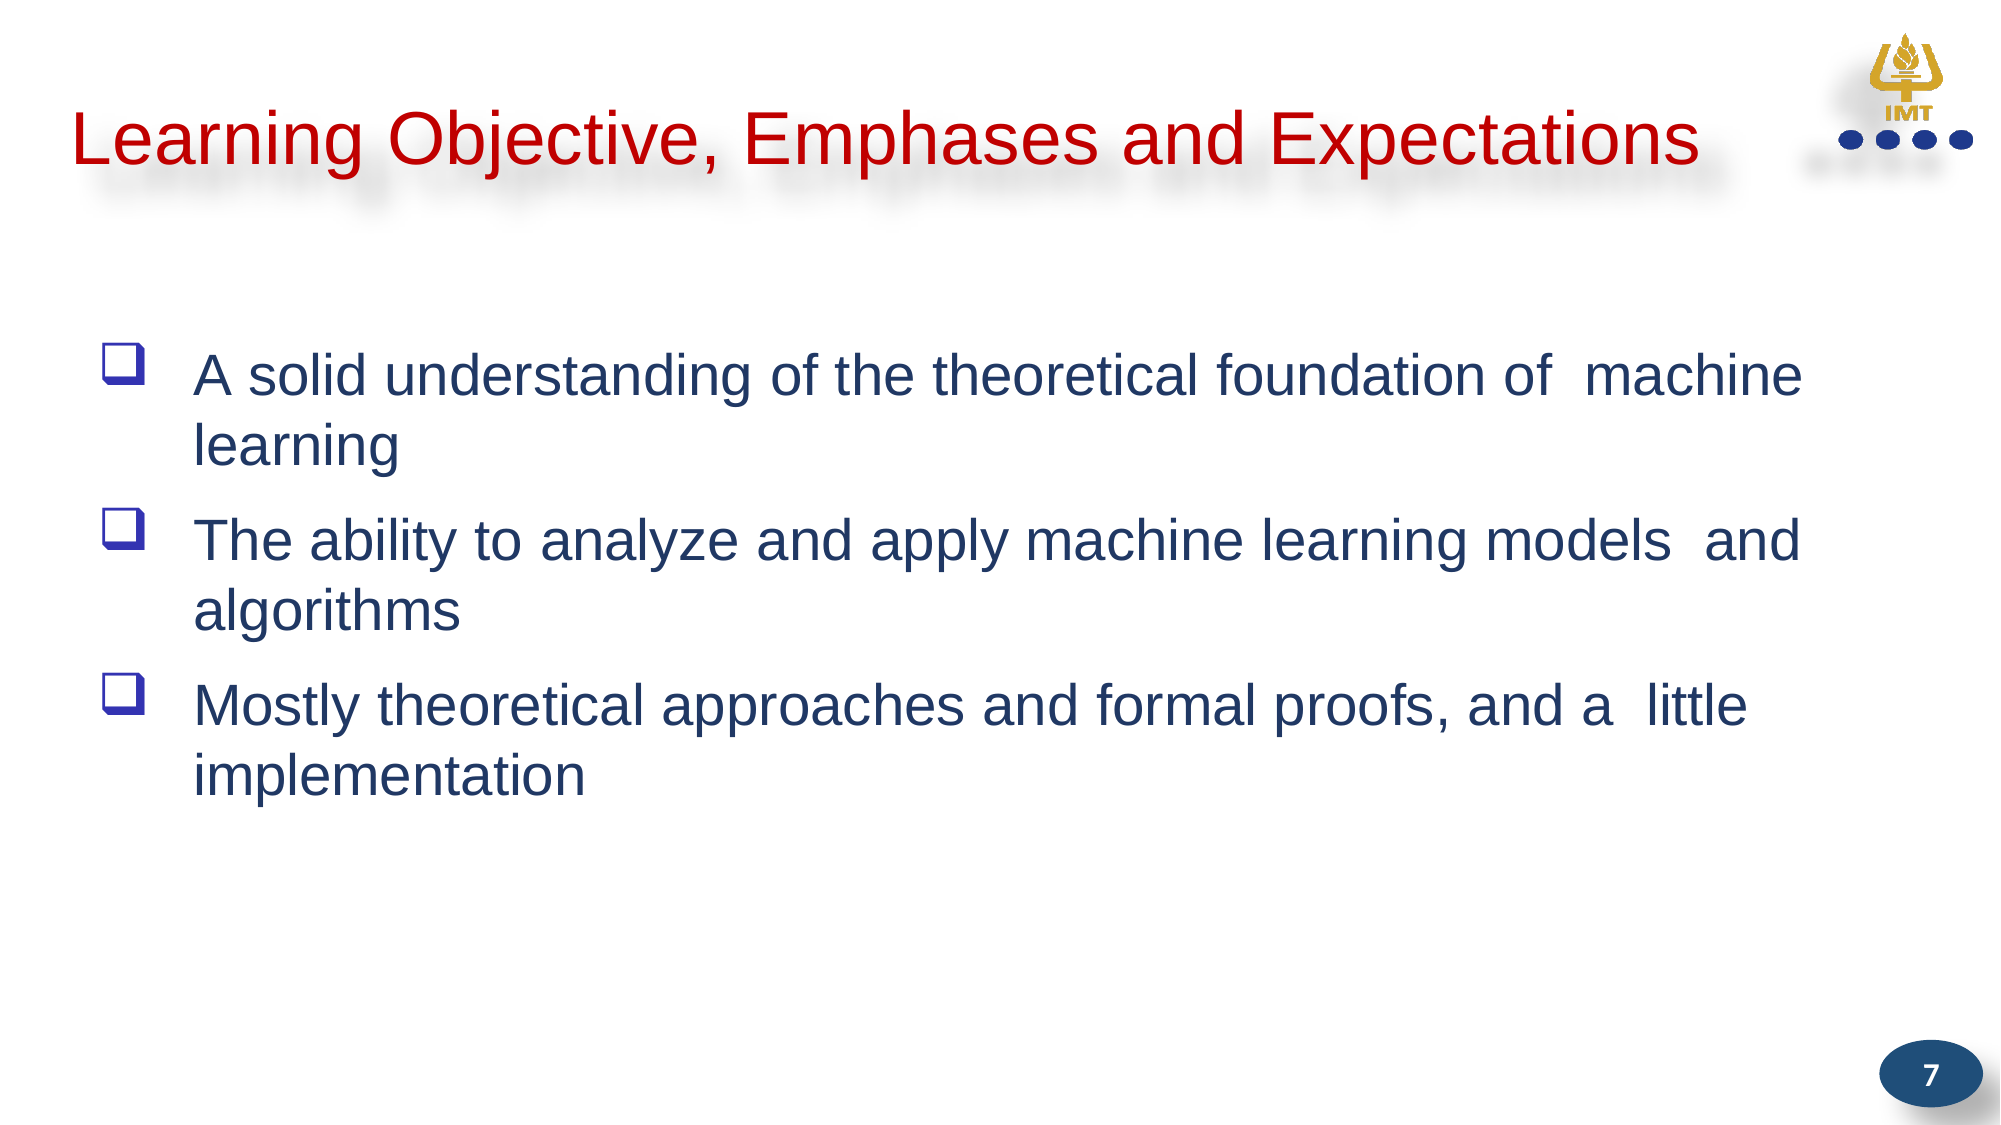

# Learning Objective, Emphases and Expectations
A solid understanding of the theoretical foundation of  machine learning
The ability to analyze and apply machine learning models  and algorithms
Mostly theoretical approaches and formal proofs, and a  little implementation

7